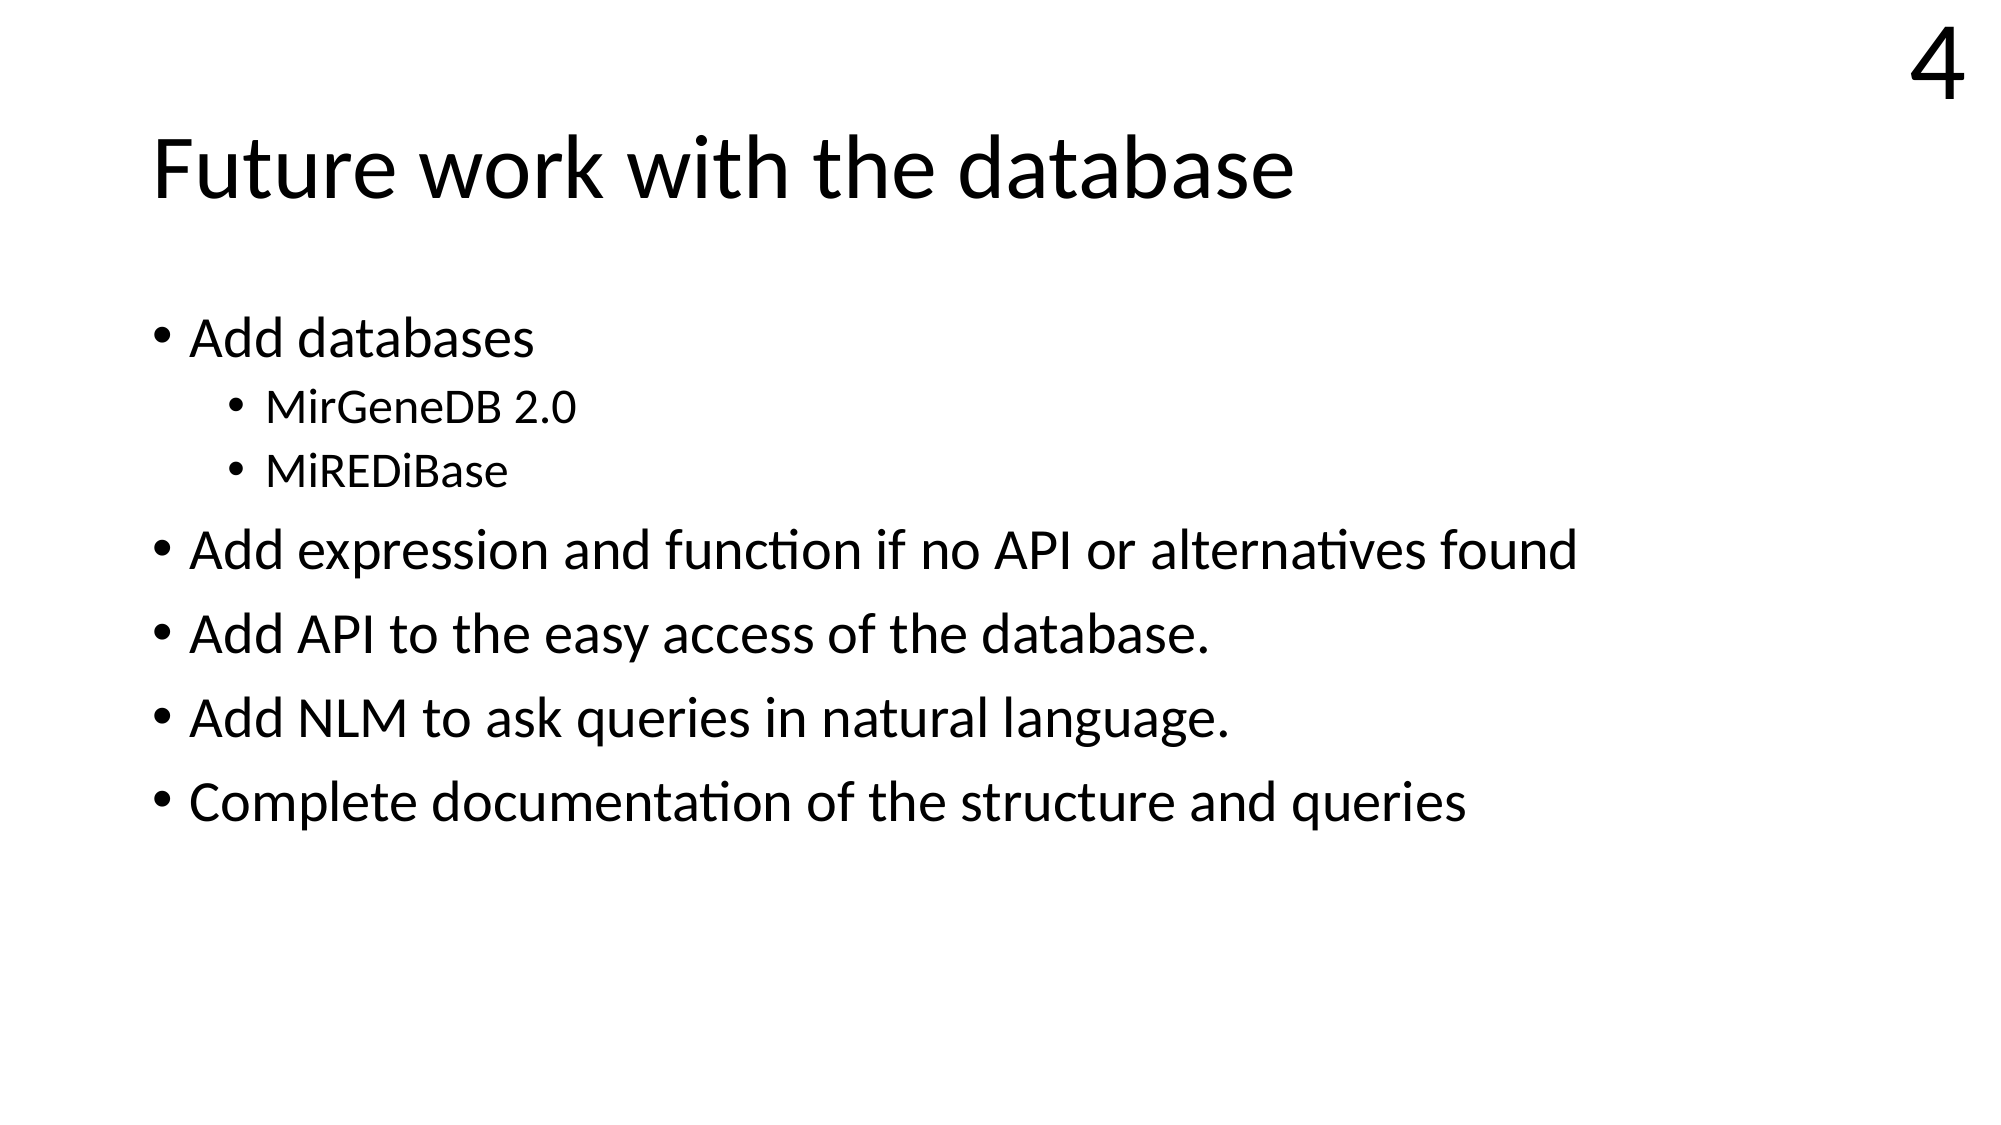

4
# Future work with the database
Add databases
MirGeneDB 2.0
MiREDiBase
Add expression and function if no API or alternatives found
Add API to the easy access of the database.
Add NLM to ask queries in natural language.
Complete documentation of the structure and queries